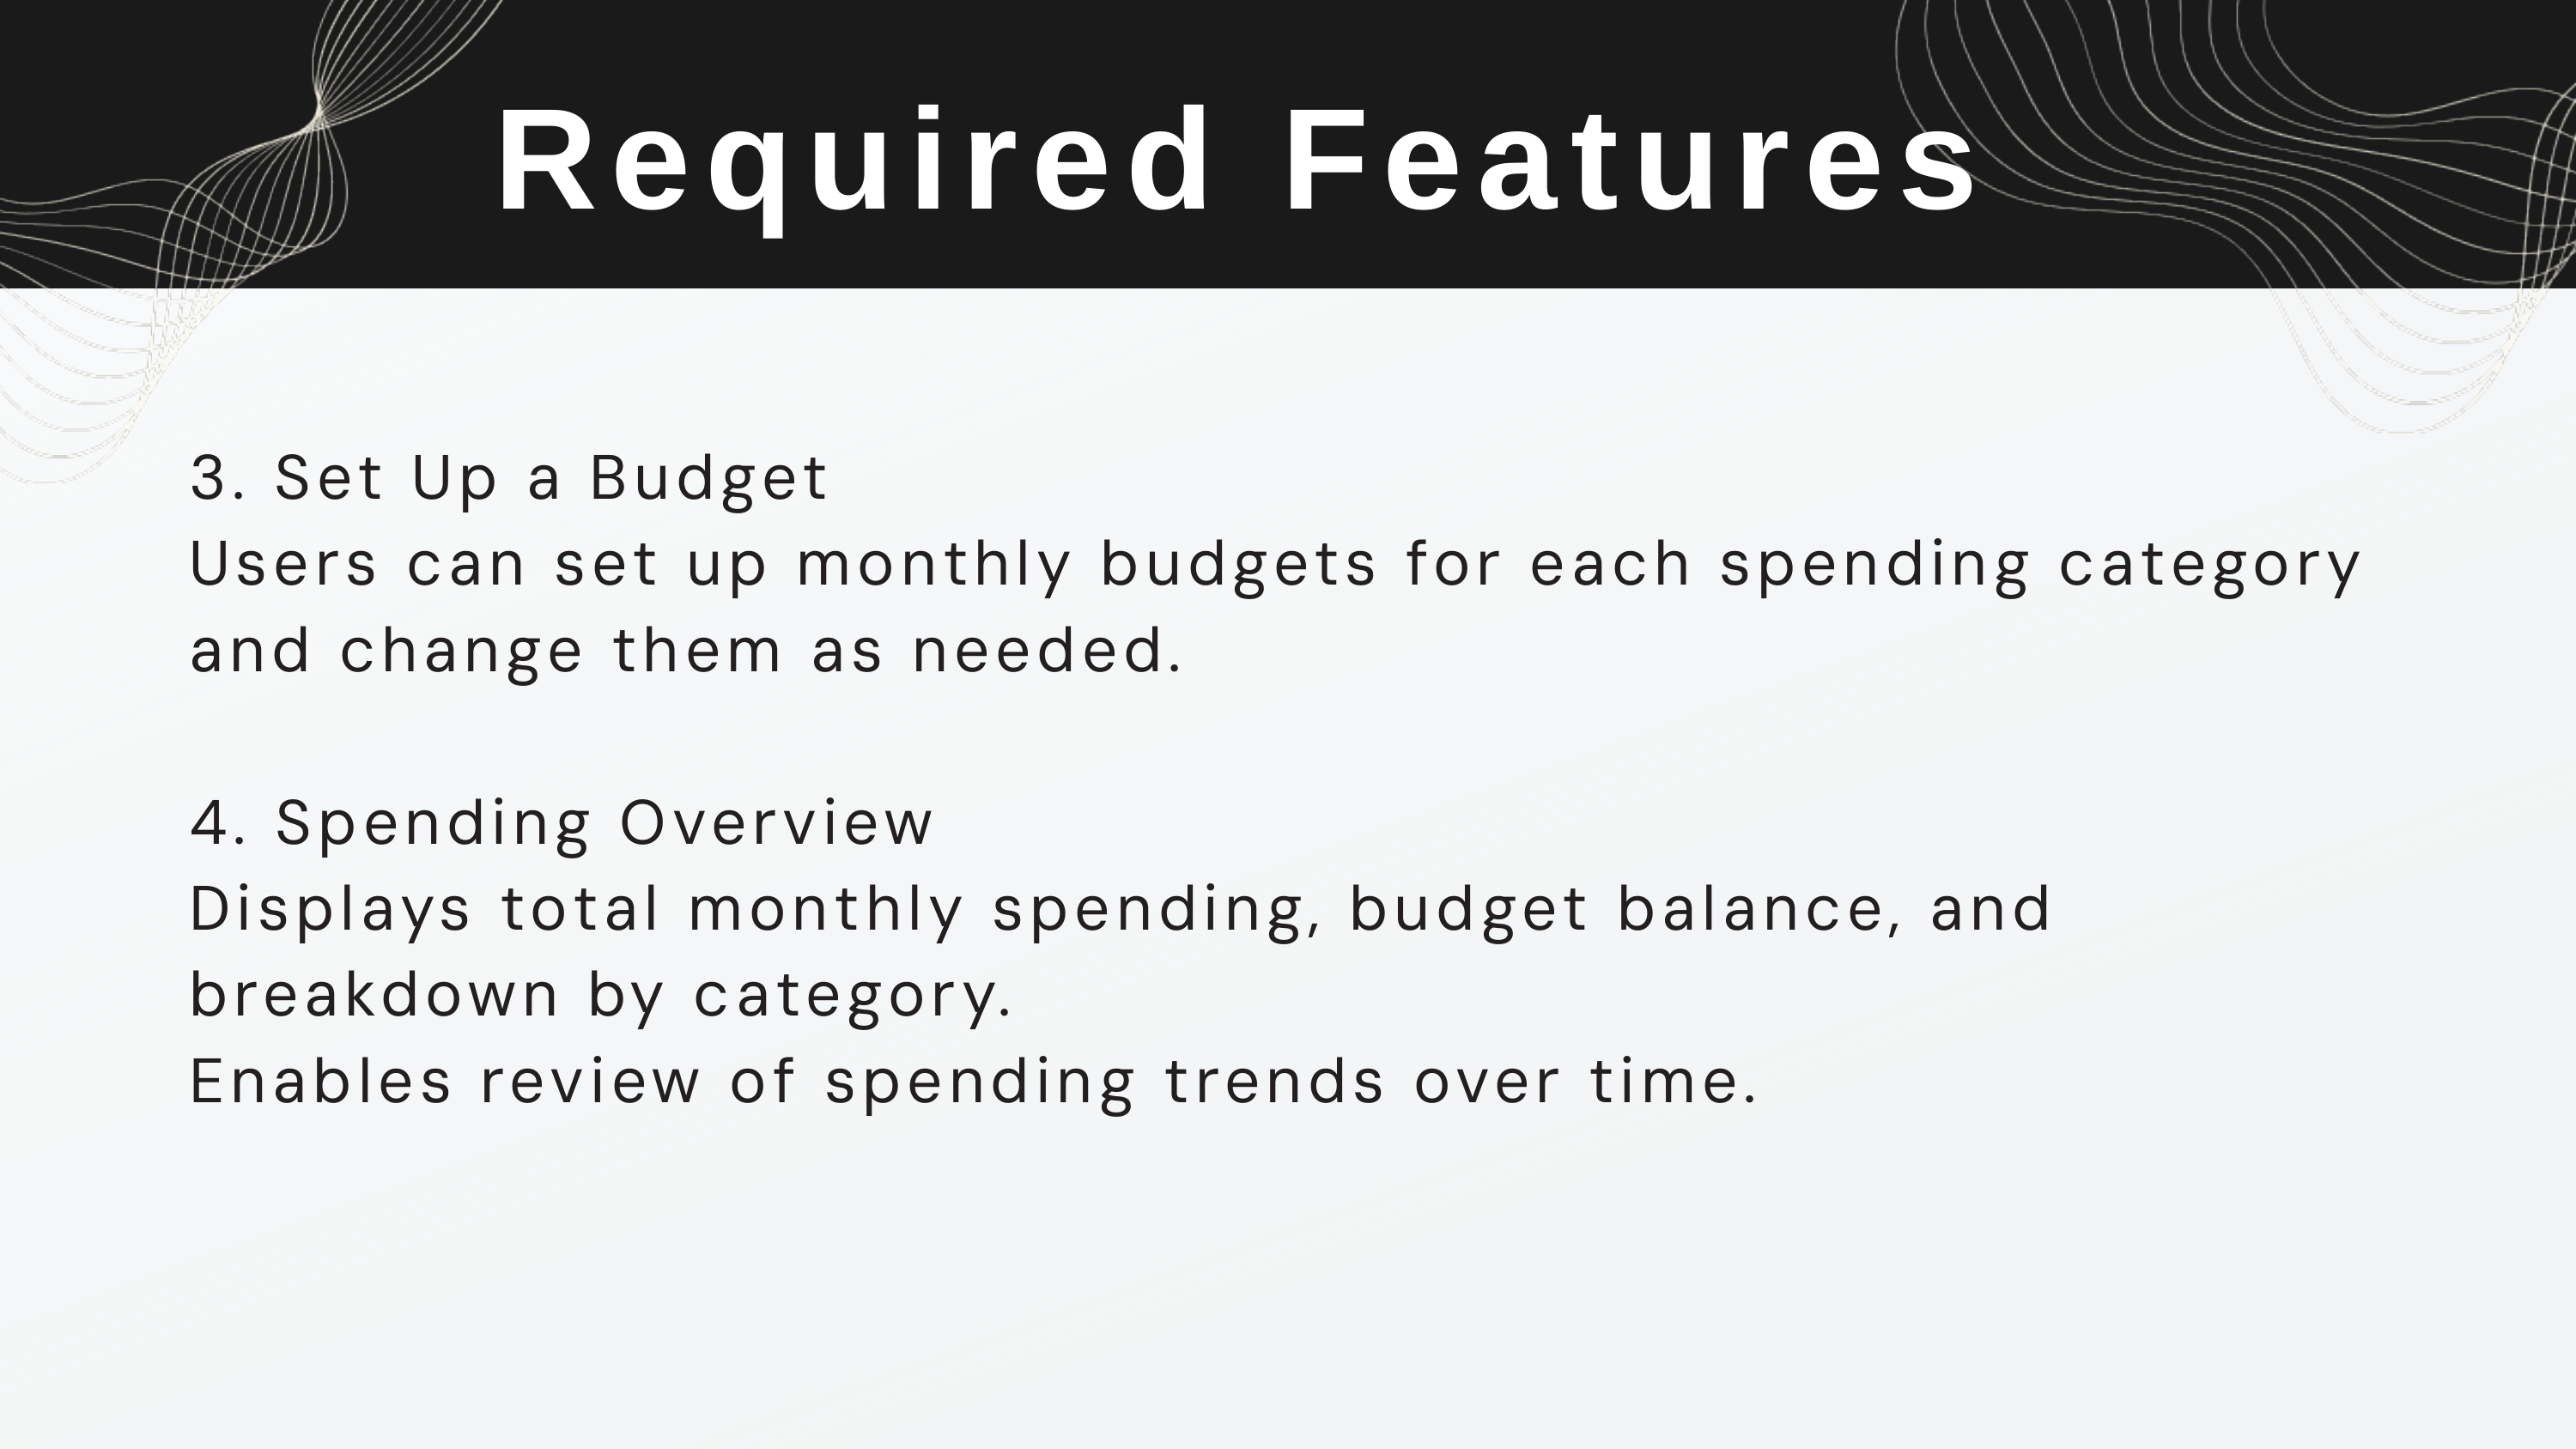

Required Features
3. Set Up a Budget
Users can set up monthly budgets for each spending category and change them as needed.

4. Spending Overview
Displays total monthly spending, budget balance, and breakdown by category.
Enables review of spending trends over time.